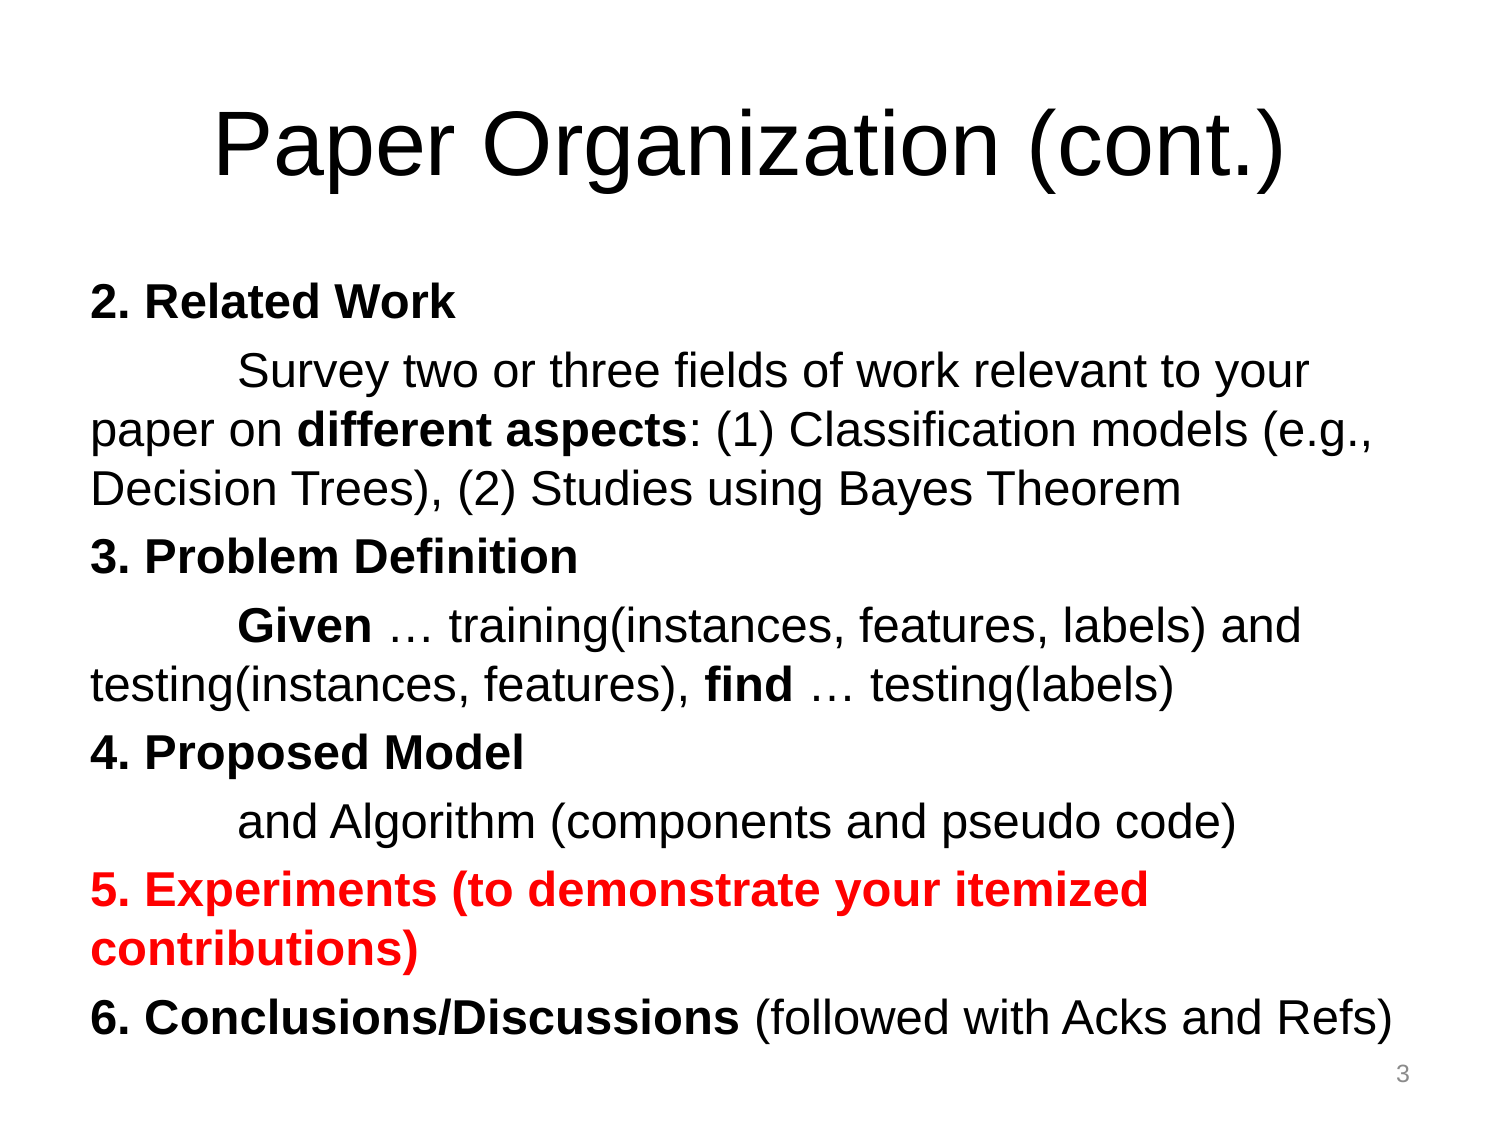

# Paper Organization (cont.)
2. Related Work
	Survey two or three fields of work relevant to your paper on different aspects: (1) Classification models (e.g., Decision Trees), (2) Studies using Bayes Theorem
3. Problem Definition
	Given … training(instances, features, labels) and testing(instances, features), find … testing(labels)
4. Proposed Model
	and Algorithm (components and pseudo code)
5. Experiments (to demonstrate your itemized contributions)
6. Conclusions/Discussions (followed with Acks and Refs)
3